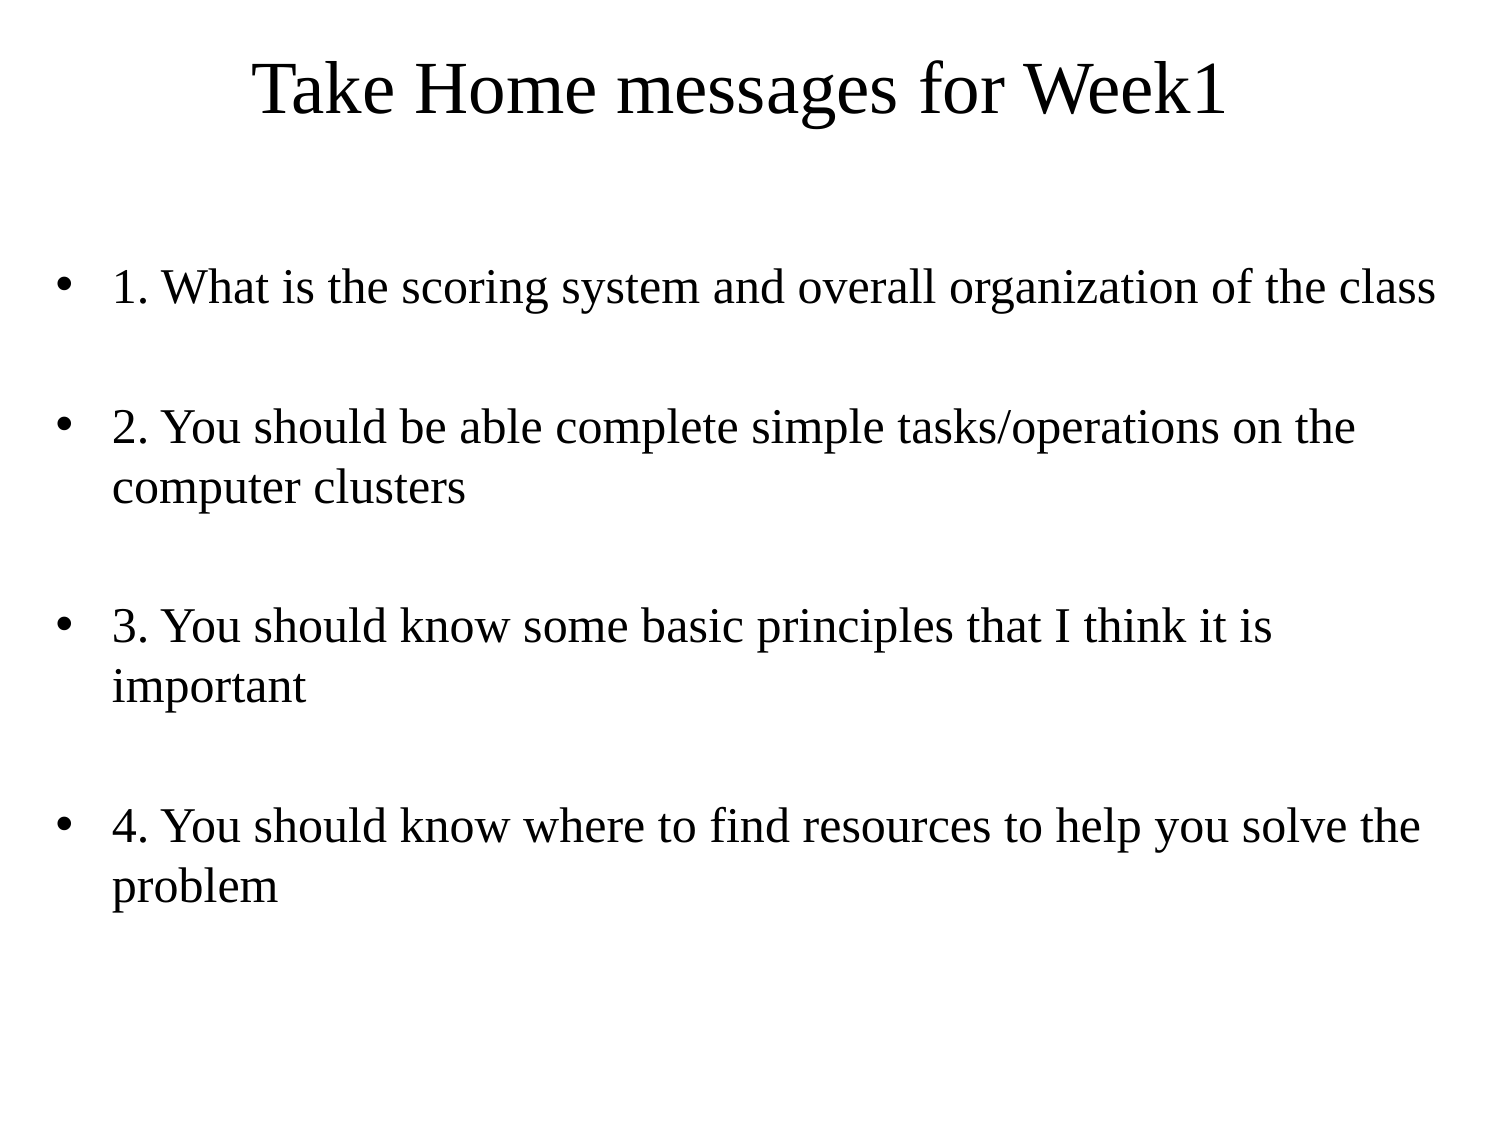

Take Home messages for Week1
1. What is the scoring system and overall organization of the class

2. You should be able complete simple tasks/operations on the computer clusters

3. You should know some basic principles that I think it is important

4. You should know where to find resources to help you solve the problem